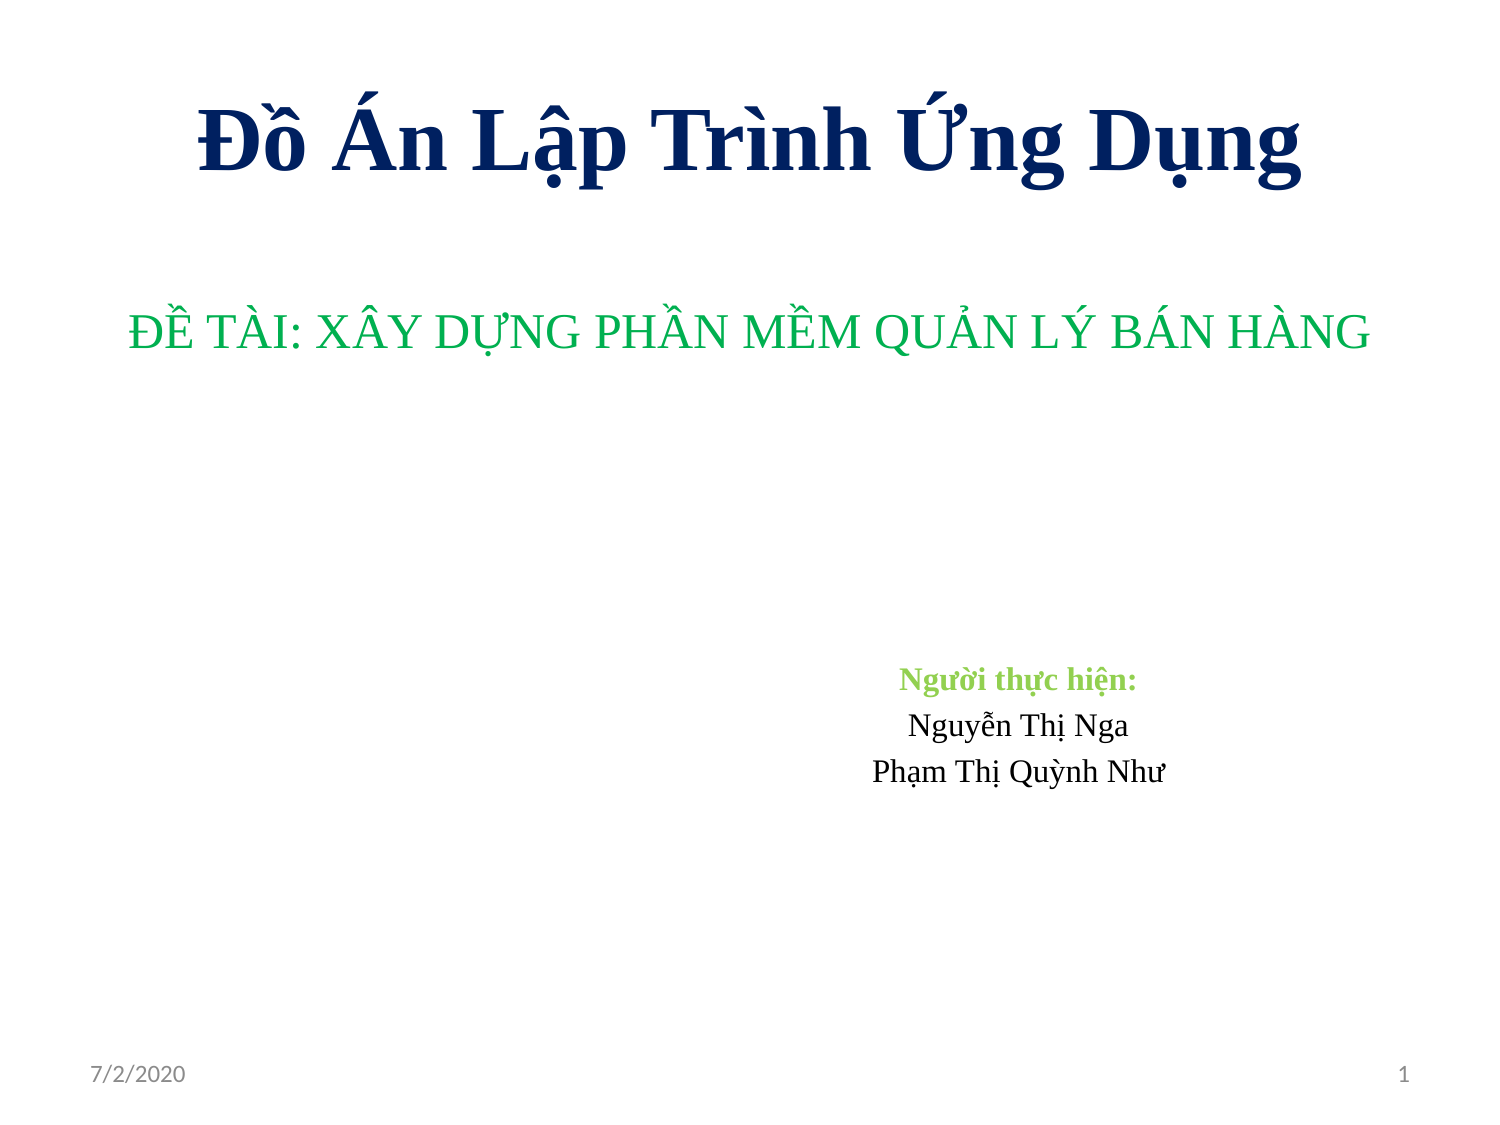

# Đồ Án Lập Trình Ứng Dụng ĐỀ TÀI: XÂY DỰNG PHẦN MỀM QUẢN LÝ BÁN HÀNG
Người thực hiện:
Nguyễn Thị Nga
Phạm Thị Quỳnh Như
7/2/2020
1